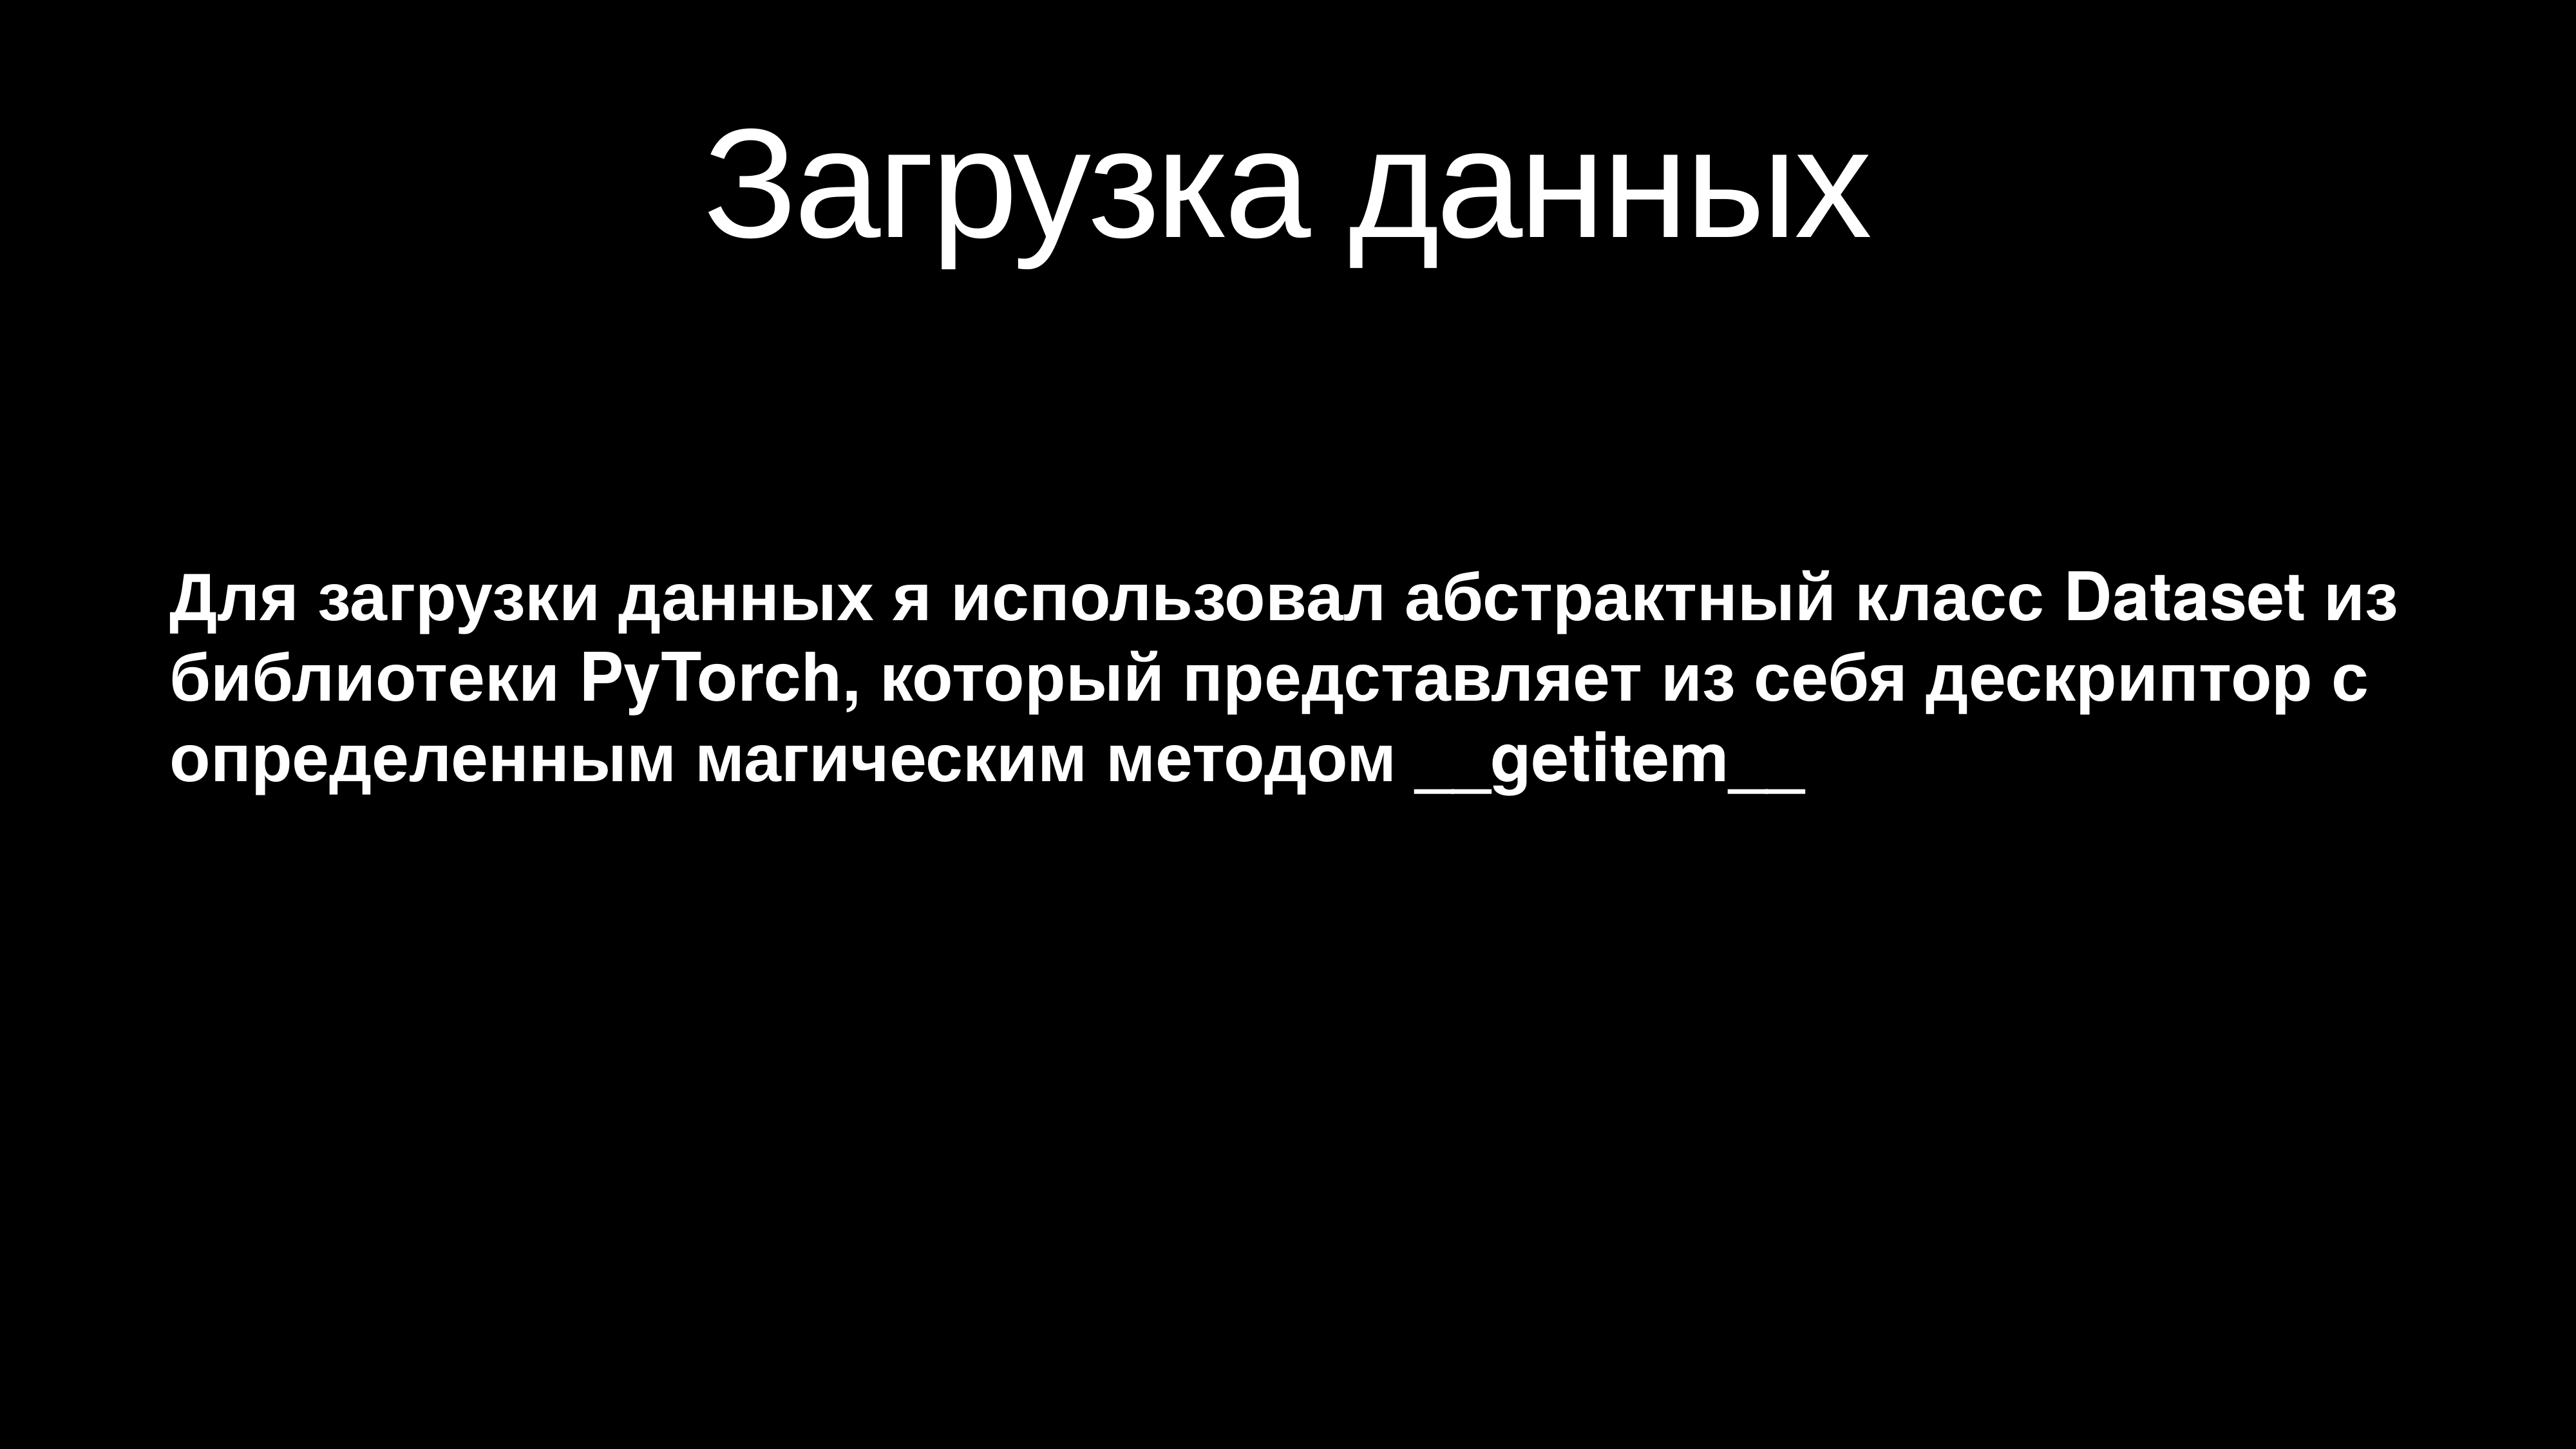

# Загрузка данных
Для загрузки данных я использовал абстрактный класс Dataset из библиотеки PyTorch, который представляет из себя дескриптор с определенным магическим методом __getitem__